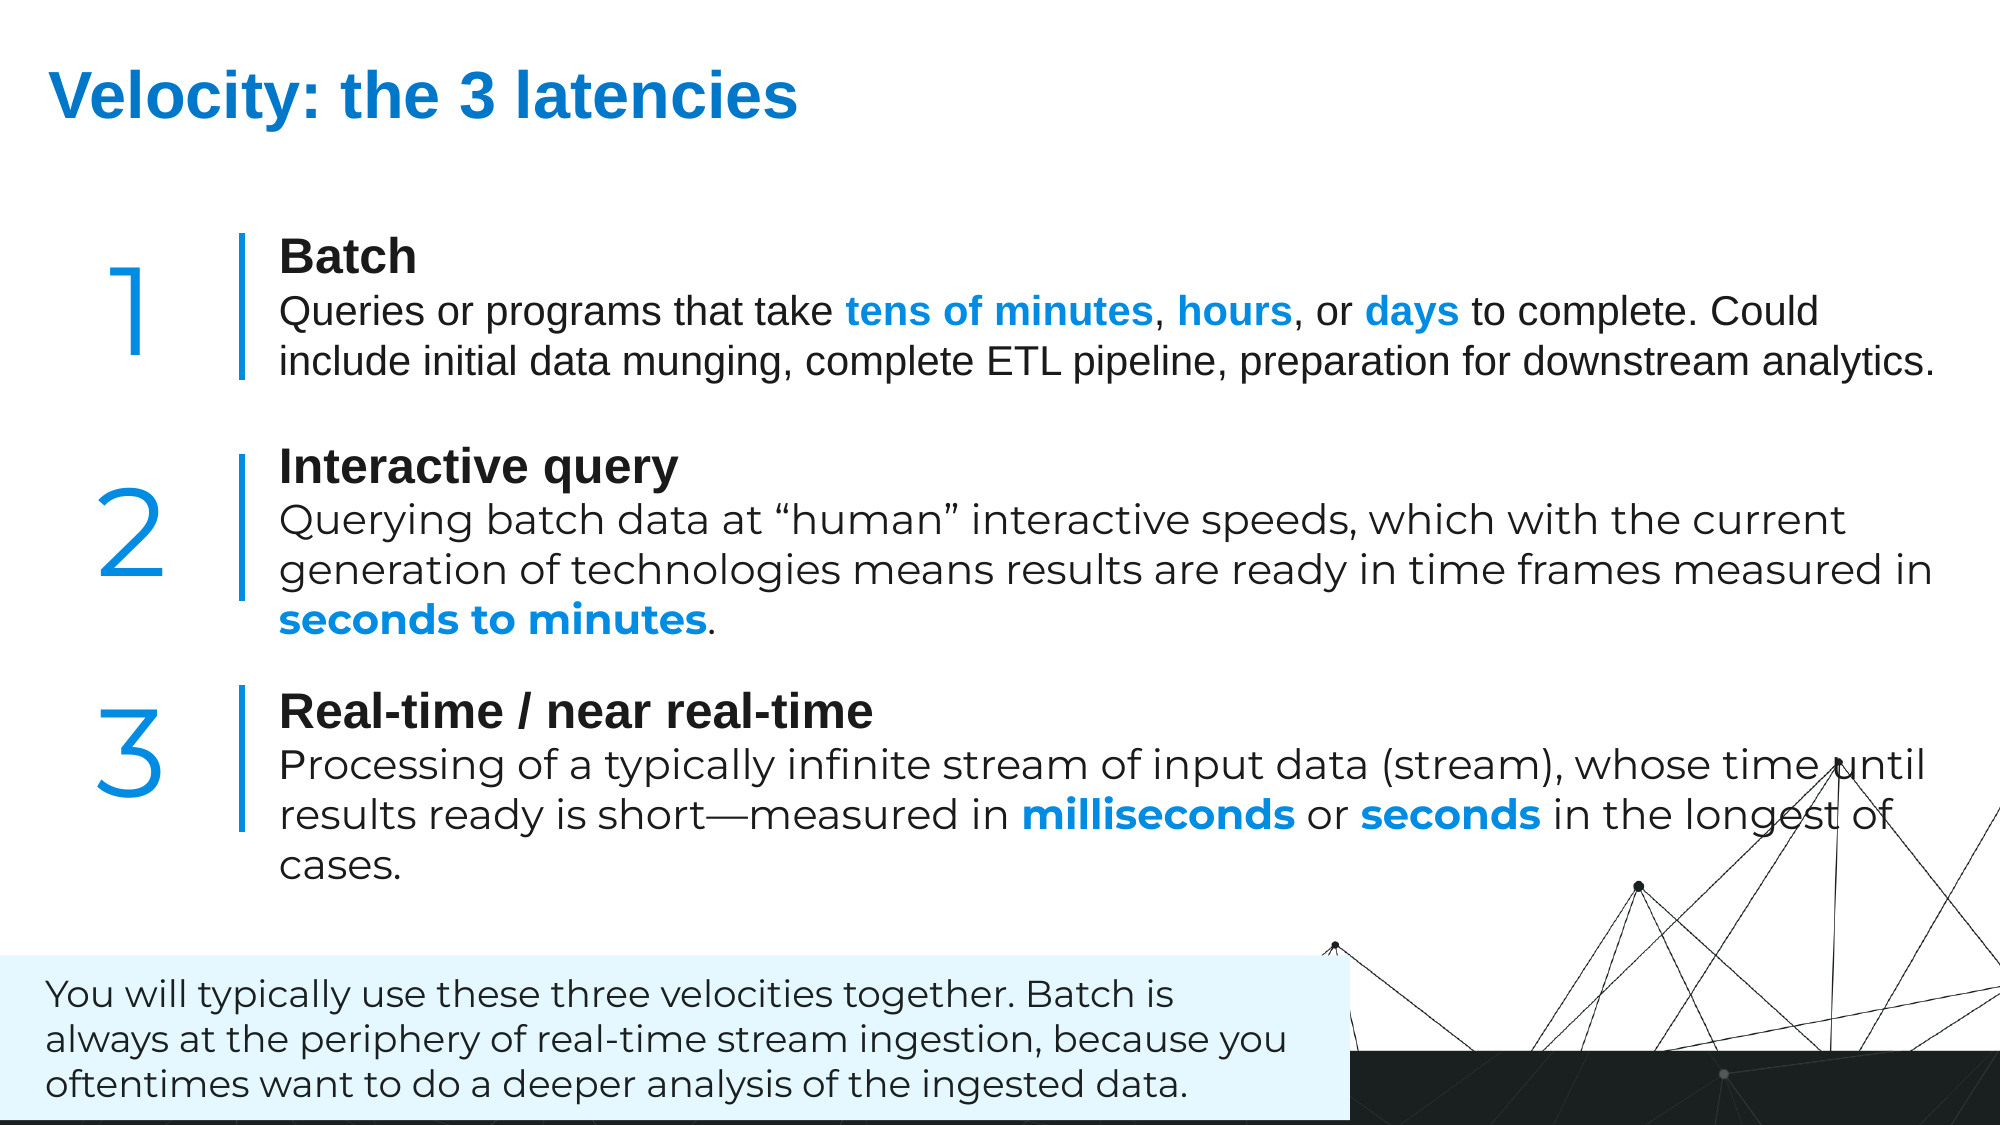

Velocity: the 3 latencies
Batch
Queries or programs that take tens of minutes, hours, or days to complete. Could include initial data munging, complete ETL pipeline, preparation for downstream analytics.
1
Interactive query
Querying batch data at “human” interactive speeds, which with the current generation of technologies means results are ready in time frames measured in seconds to minutes.
2
3
Real-time / near real-time
Processing of a typically infinite stream of input data (stream), whose time until results ready is short—measured in milliseconds or seconds in the longest of cases.
You will typically use these three velocities together. Batch is always at the periphery of real-time stream ingestion, because you oftentimes want to do a deeper analysis of the ingested data.